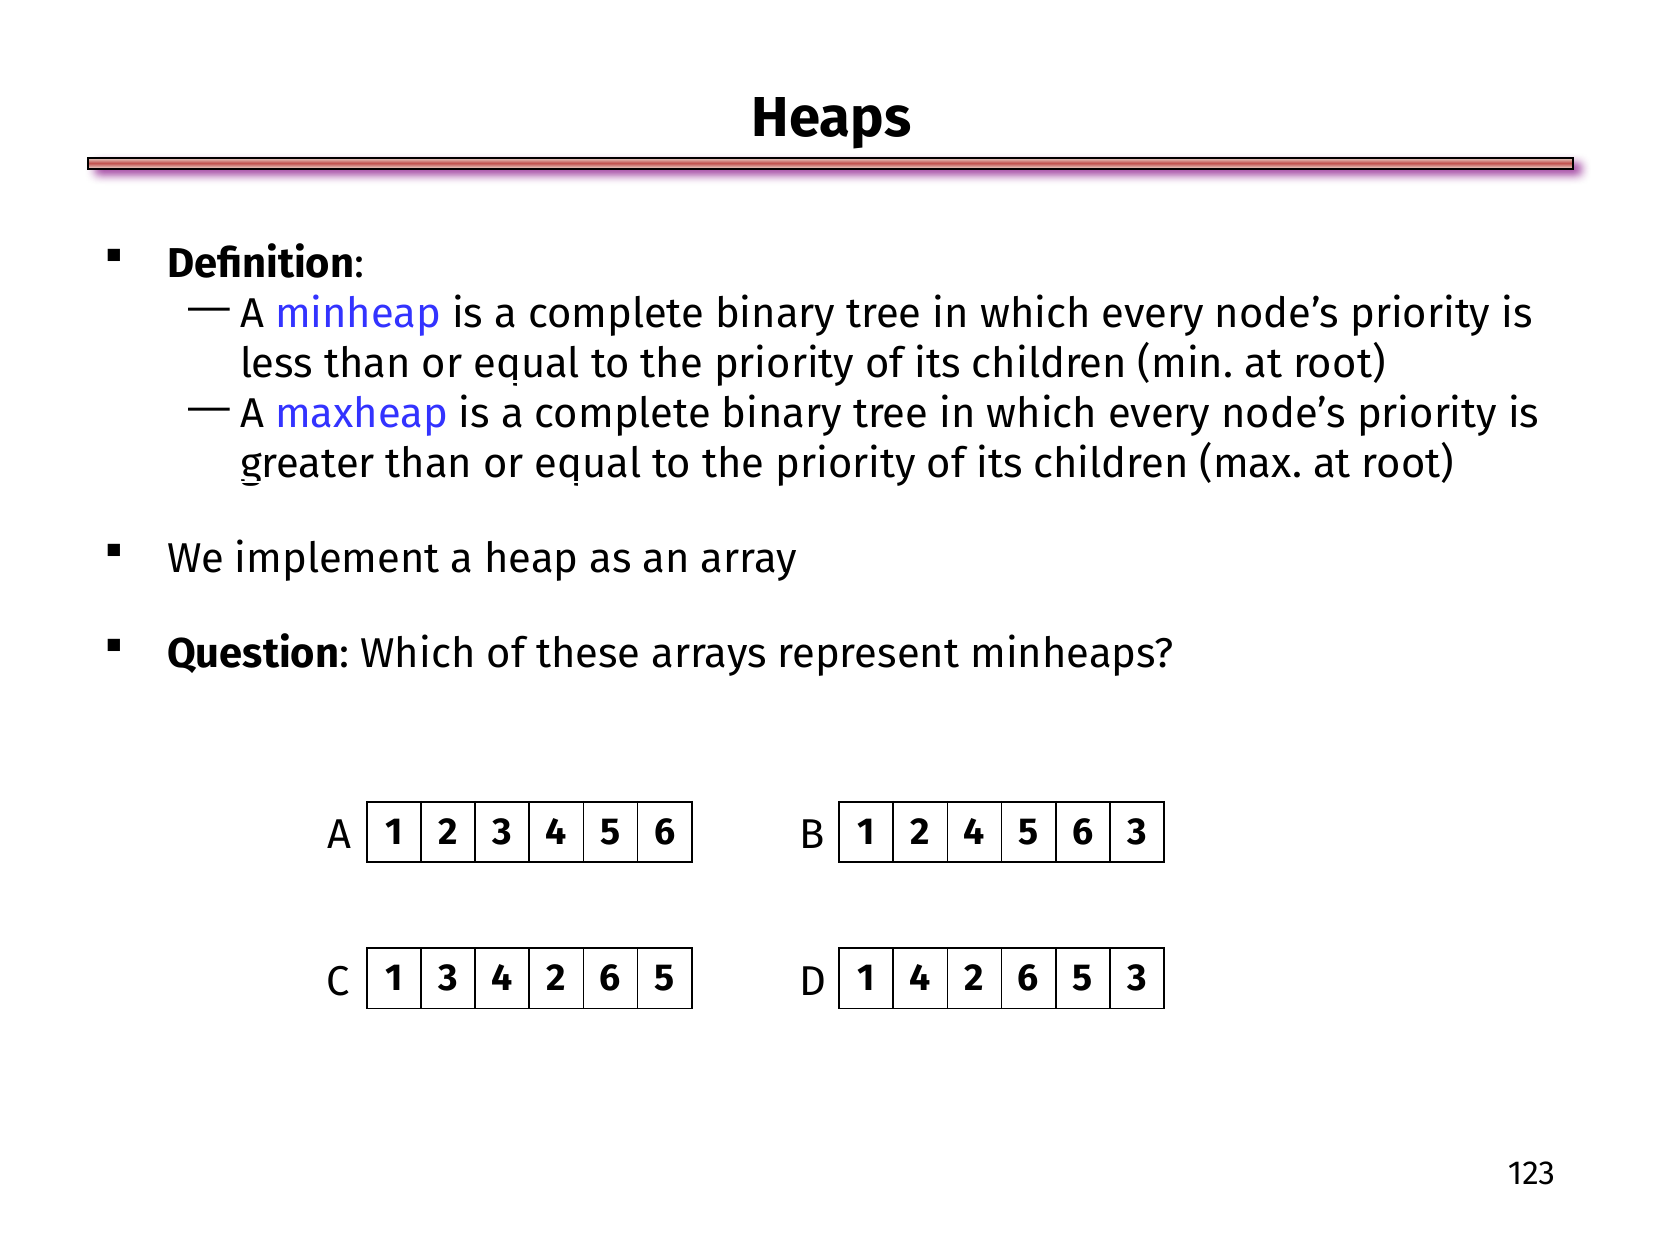

Heaps

Definition:
A minheap is a complete binary tree in which every node’s priority is less than or equal to the priority of its children (min. at root)
A maxheap is a complete binary tree in which every node’s priority is greater than or equal to the priority of its children (max. at root)

We implement a heap as an array

Question: Which of these arrays represent minheaps?
A
B
| 1 | 2 | 3 | 4 | 5 | 6 |
| --- | --- | --- | --- | --- | --- |
| 1 | 2 | 4 | 5 | 6 | 3 |
| --- | --- | --- | --- | --- | --- |
C
D
| 1 | 3 | 4 | 2 | 6 | 5 |
| --- | --- | --- | --- | --- | --- |
| 1 | 4 | 2 | 6 | 5 | 3 |
| --- | --- | --- | --- | --- | --- |
123